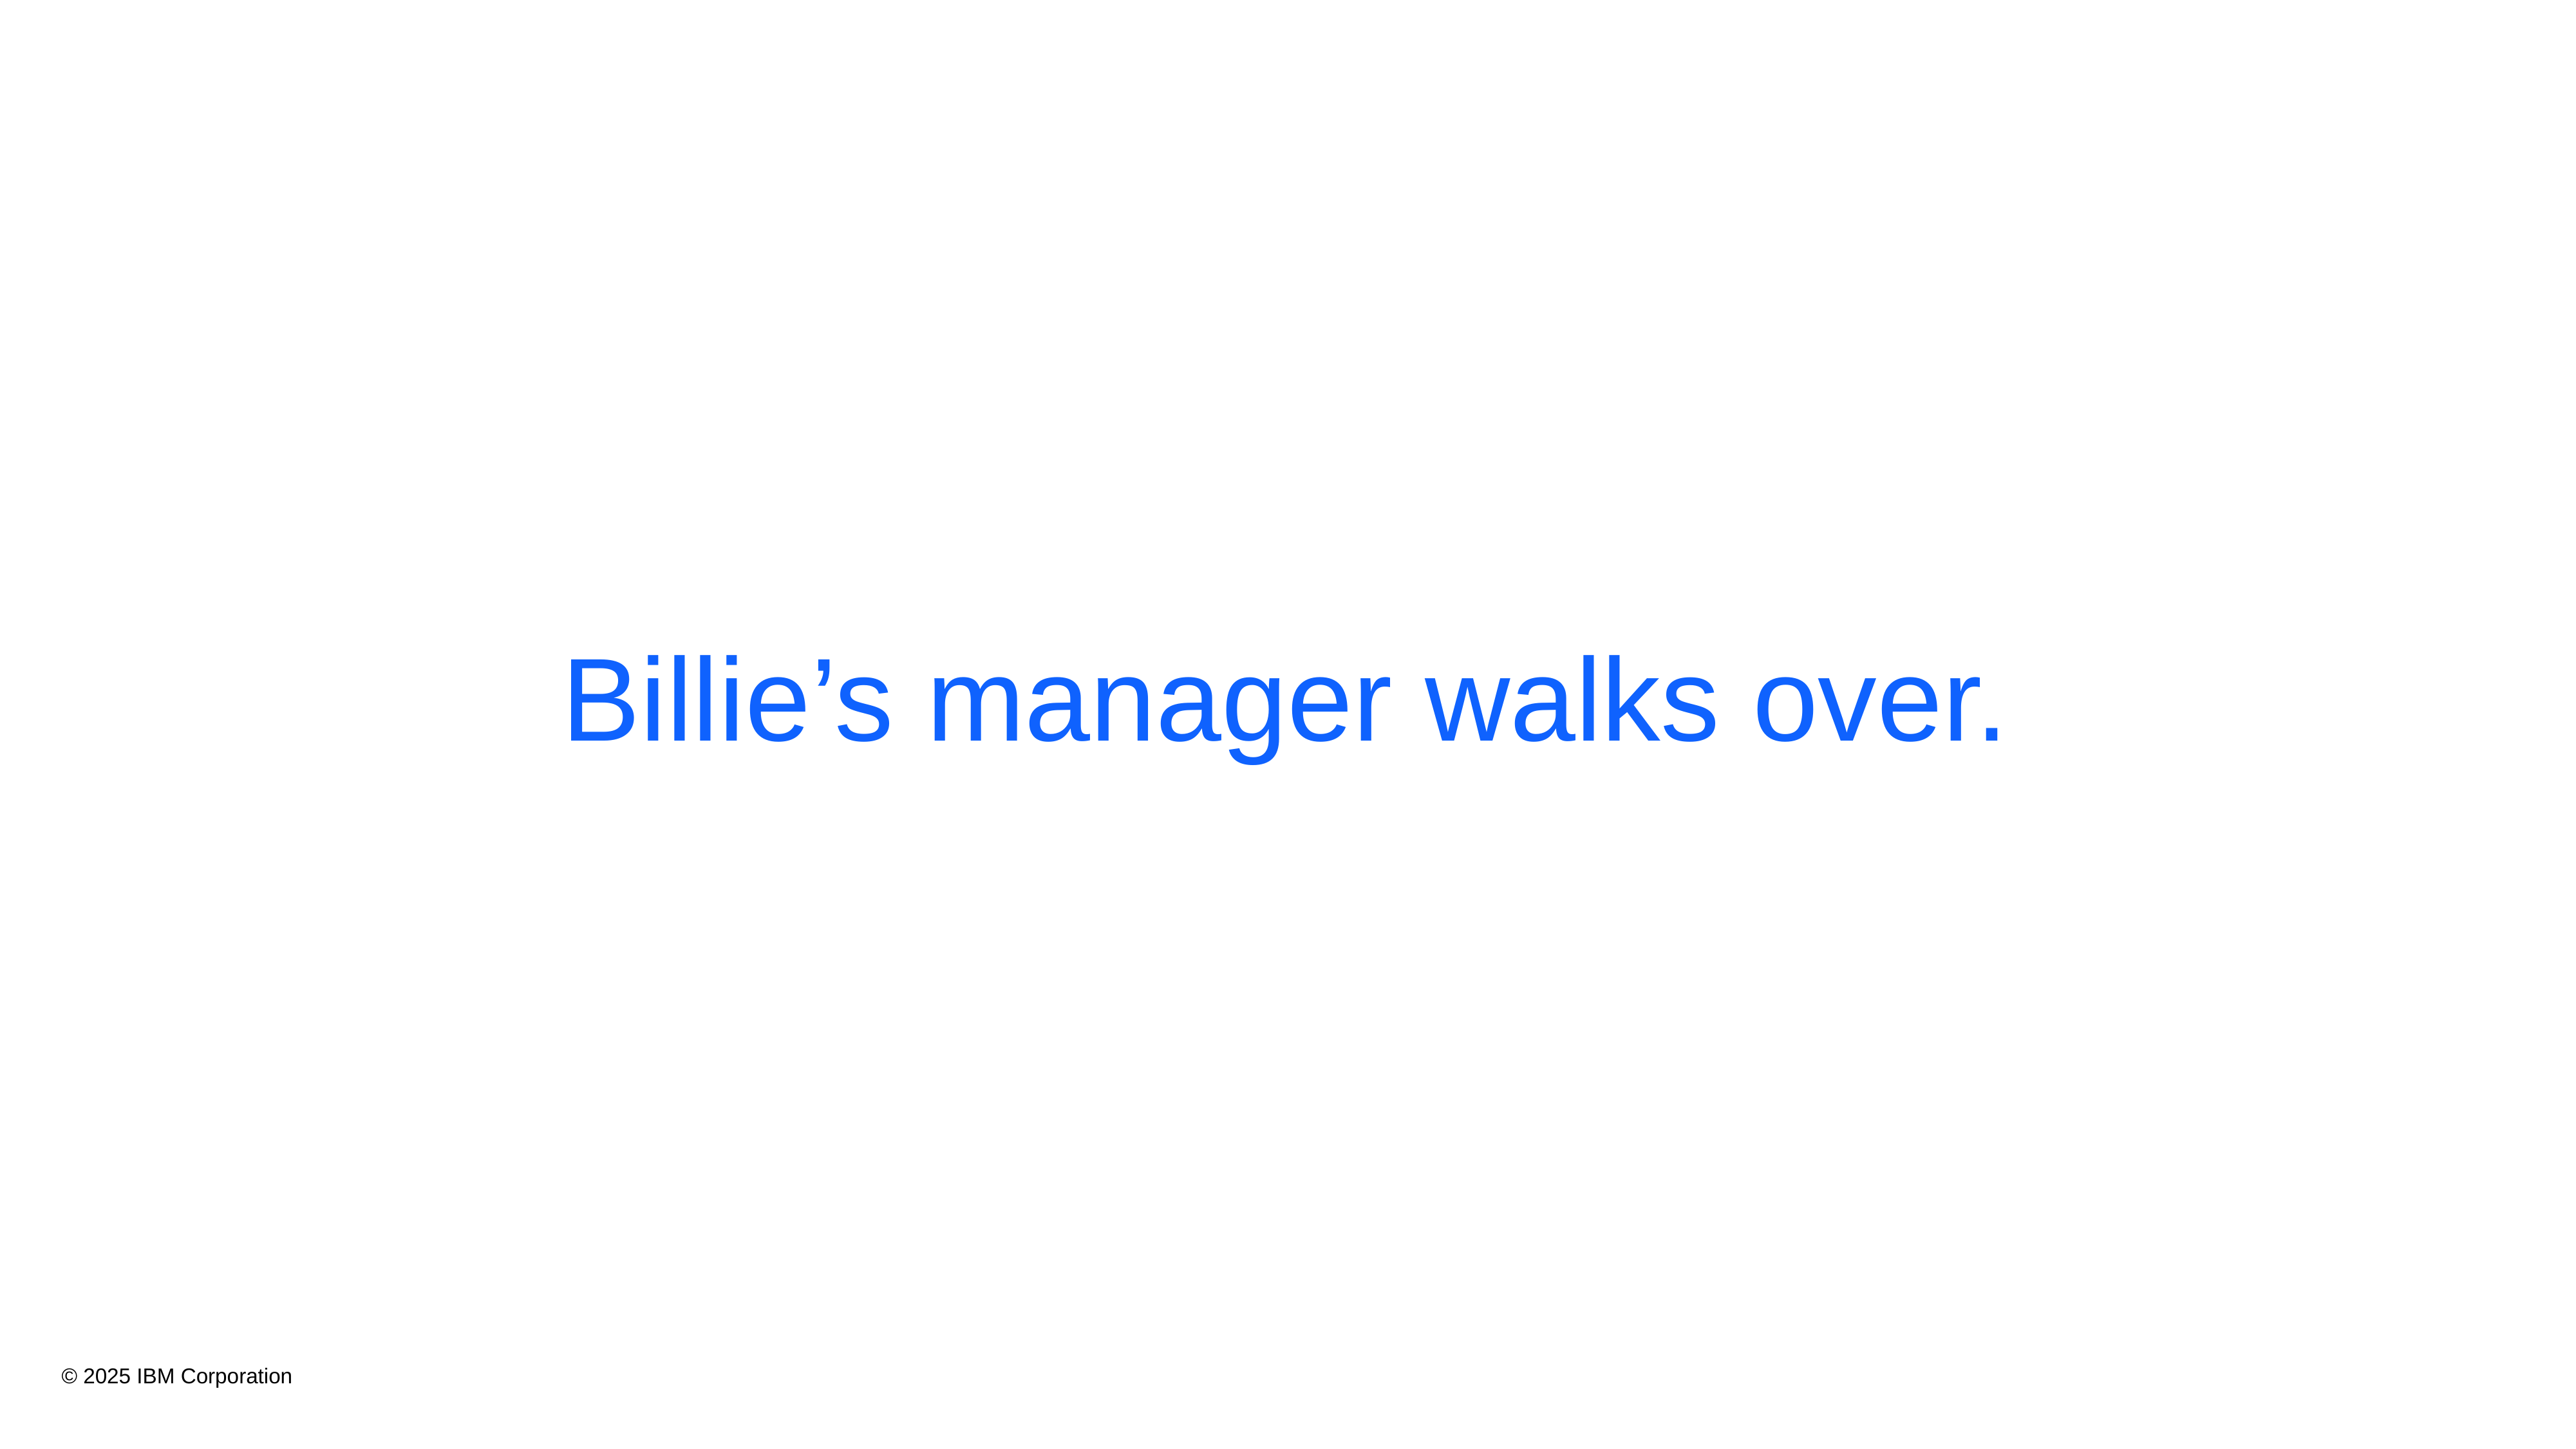

Billie’s manager walks over.

© 2025 IBM Corporation